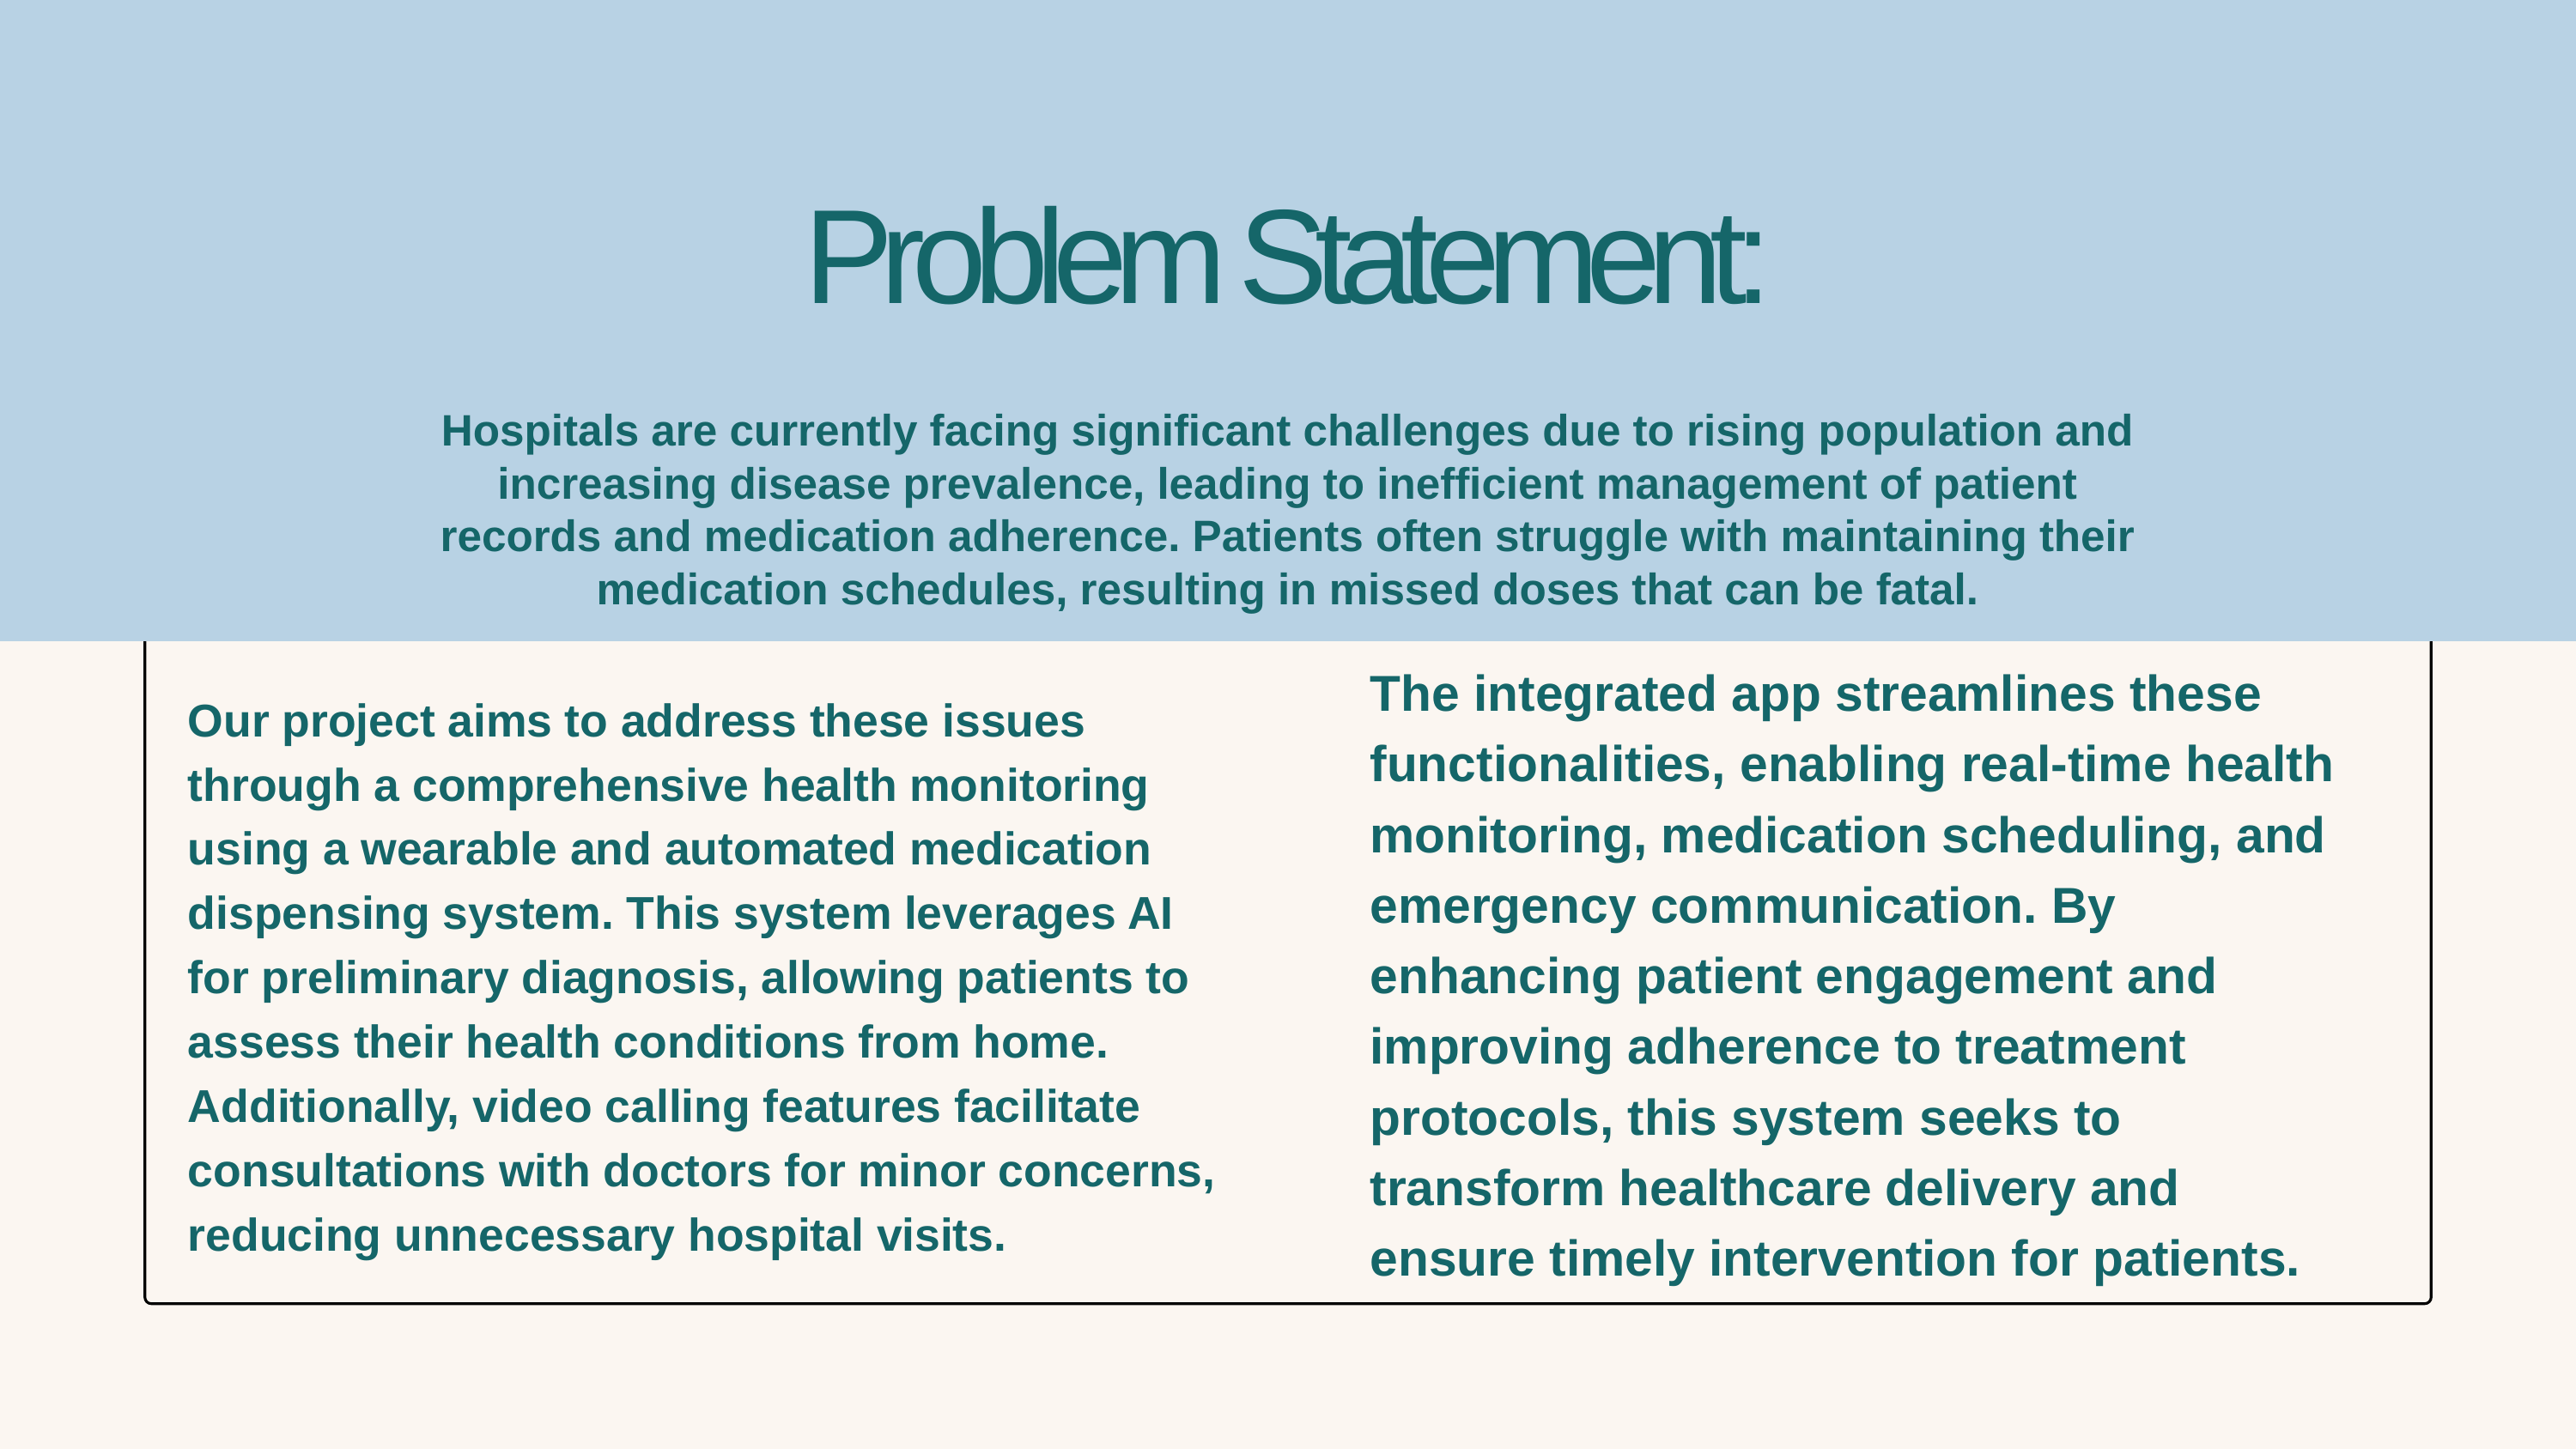

Problem Statement:
Hospitals are currently facing significant challenges due to rising population and increasing disease prevalence, leading to inefficient management of patient records and medication adherence. Patients often struggle with maintaining their medication schedules, resulting in missed doses that can be fatal.
The integrated app streamlines these functionalities, enabling real-time health monitoring, medication scheduling, and emergency communication. By enhancing patient engagement and improving adherence to treatment protocols, this system seeks to transform healthcare delivery and ensure timely intervention for patients.
Our project aims to address these issues through a comprehensive health monitoring using a wearable and automated medication dispensing system. This system leverages AI for preliminary diagnosis, allowing patients to assess their health conditions from home. Additionally, video calling features facilitate consultations with doctors for minor concerns, reducing unnecessary hospital visits.